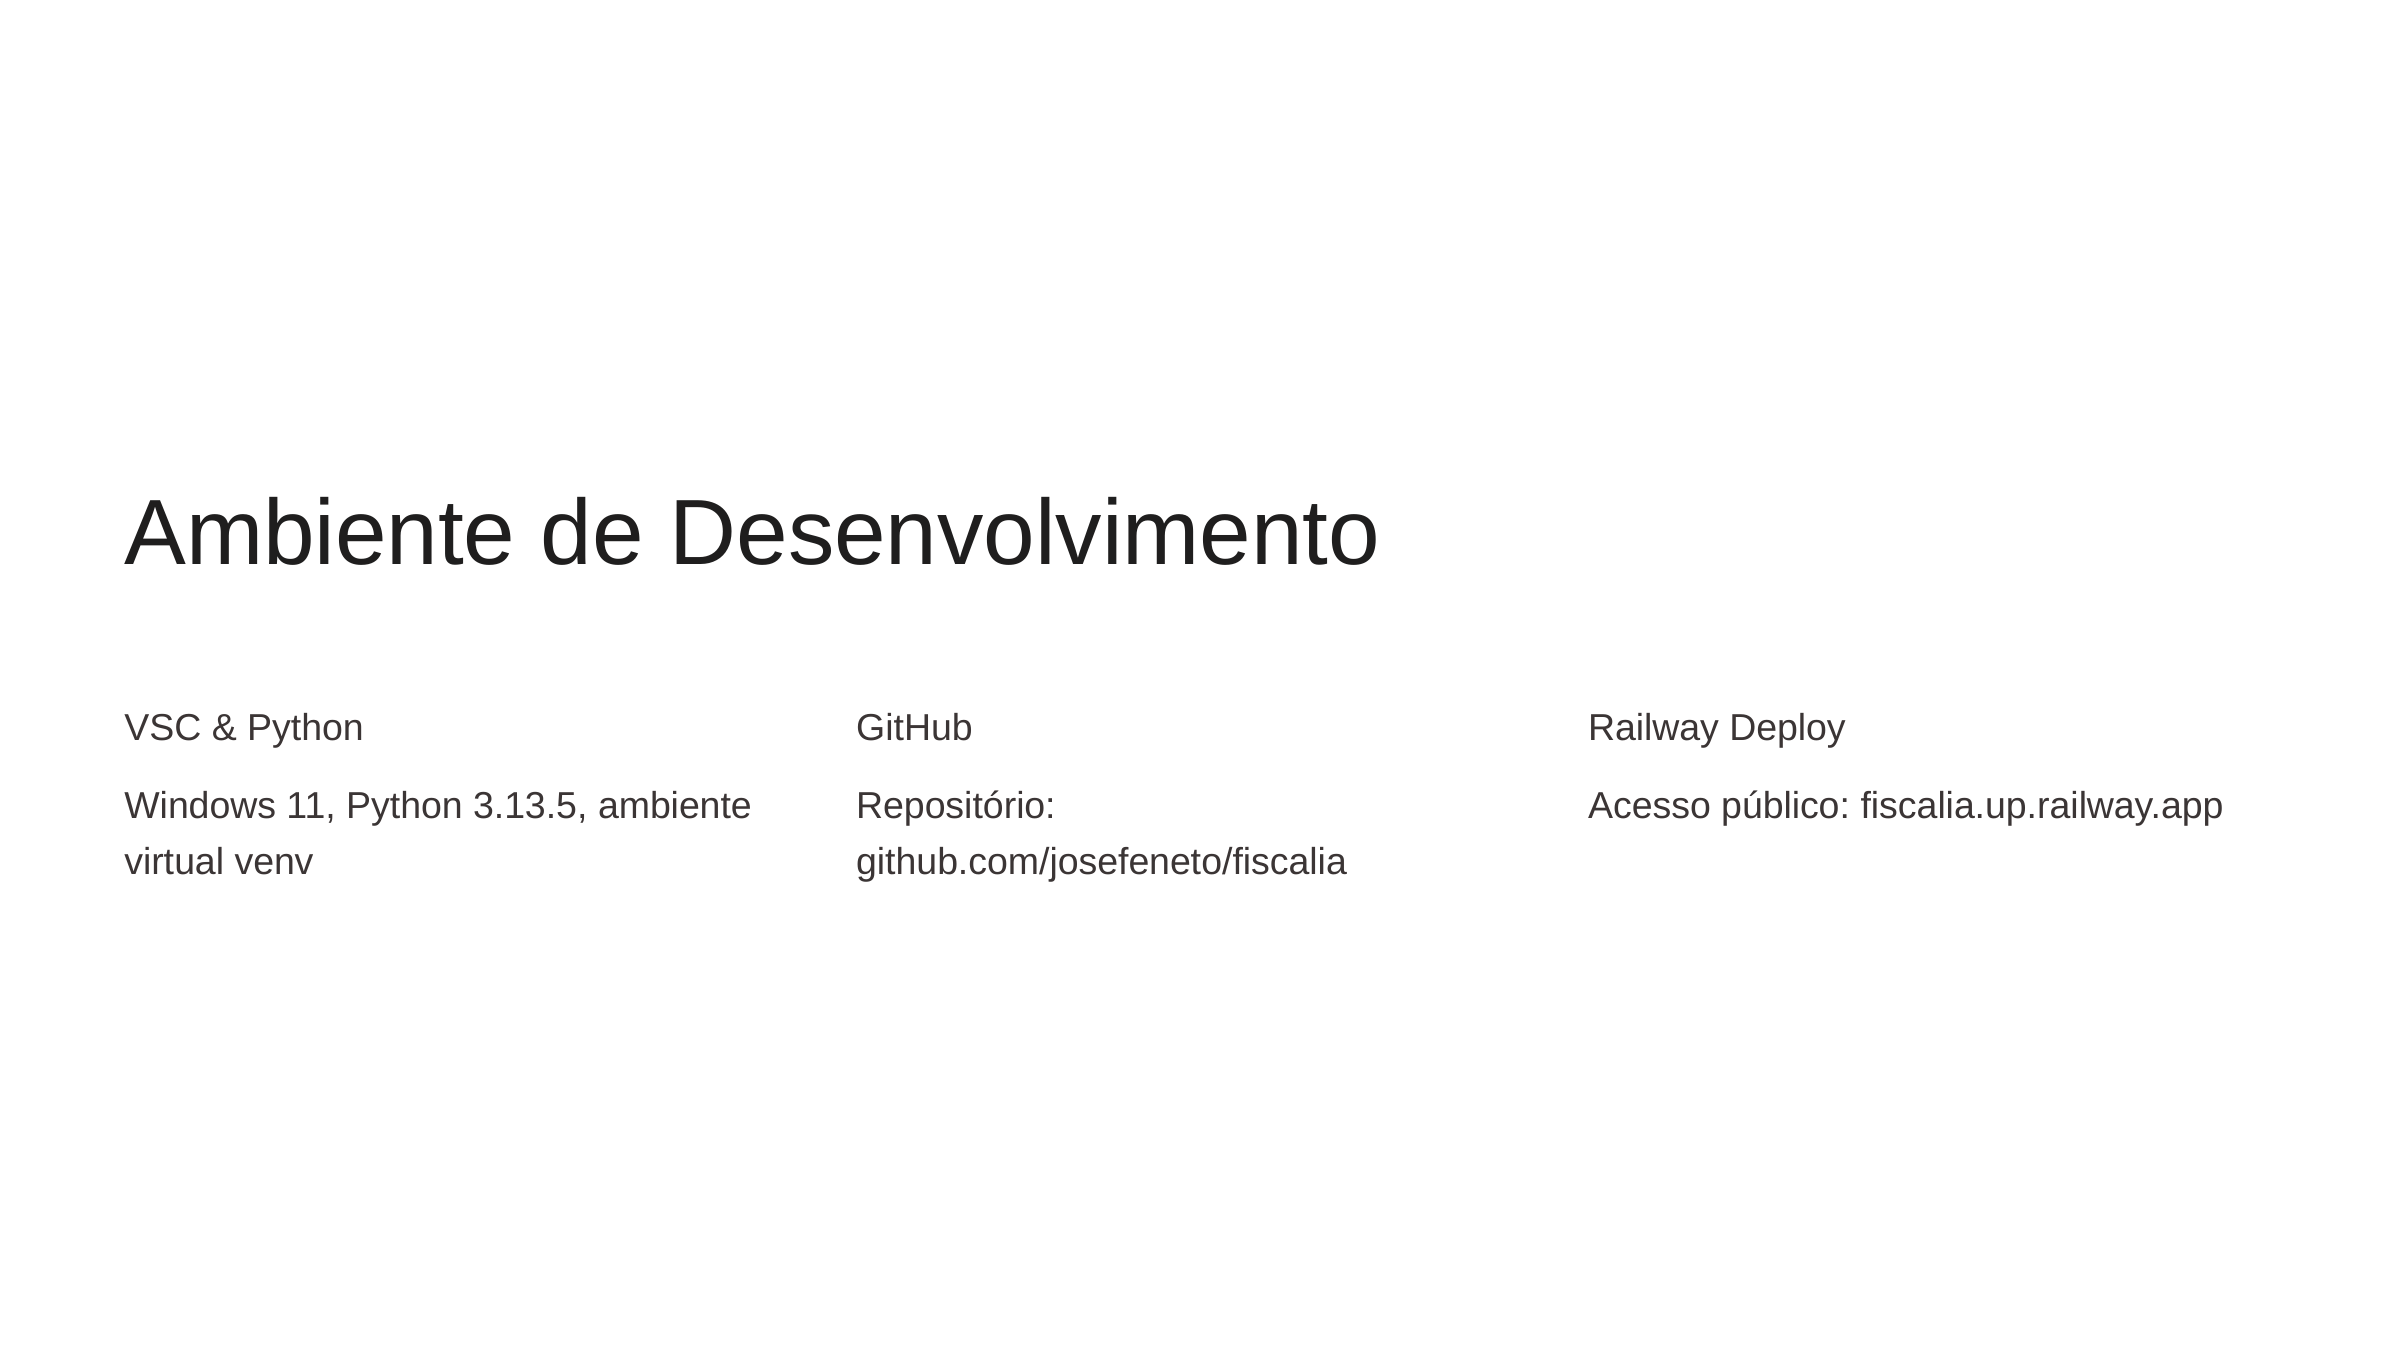

Ambiente de Desenvolvimento
VSC & Python
GitHub
Railway Deploy
Windows 11, Python 3.13.5, ambiente virtual venv
Repositório: github.com/josefeneto/fiscalia
Acesso público: fiscalia.up.railway.app